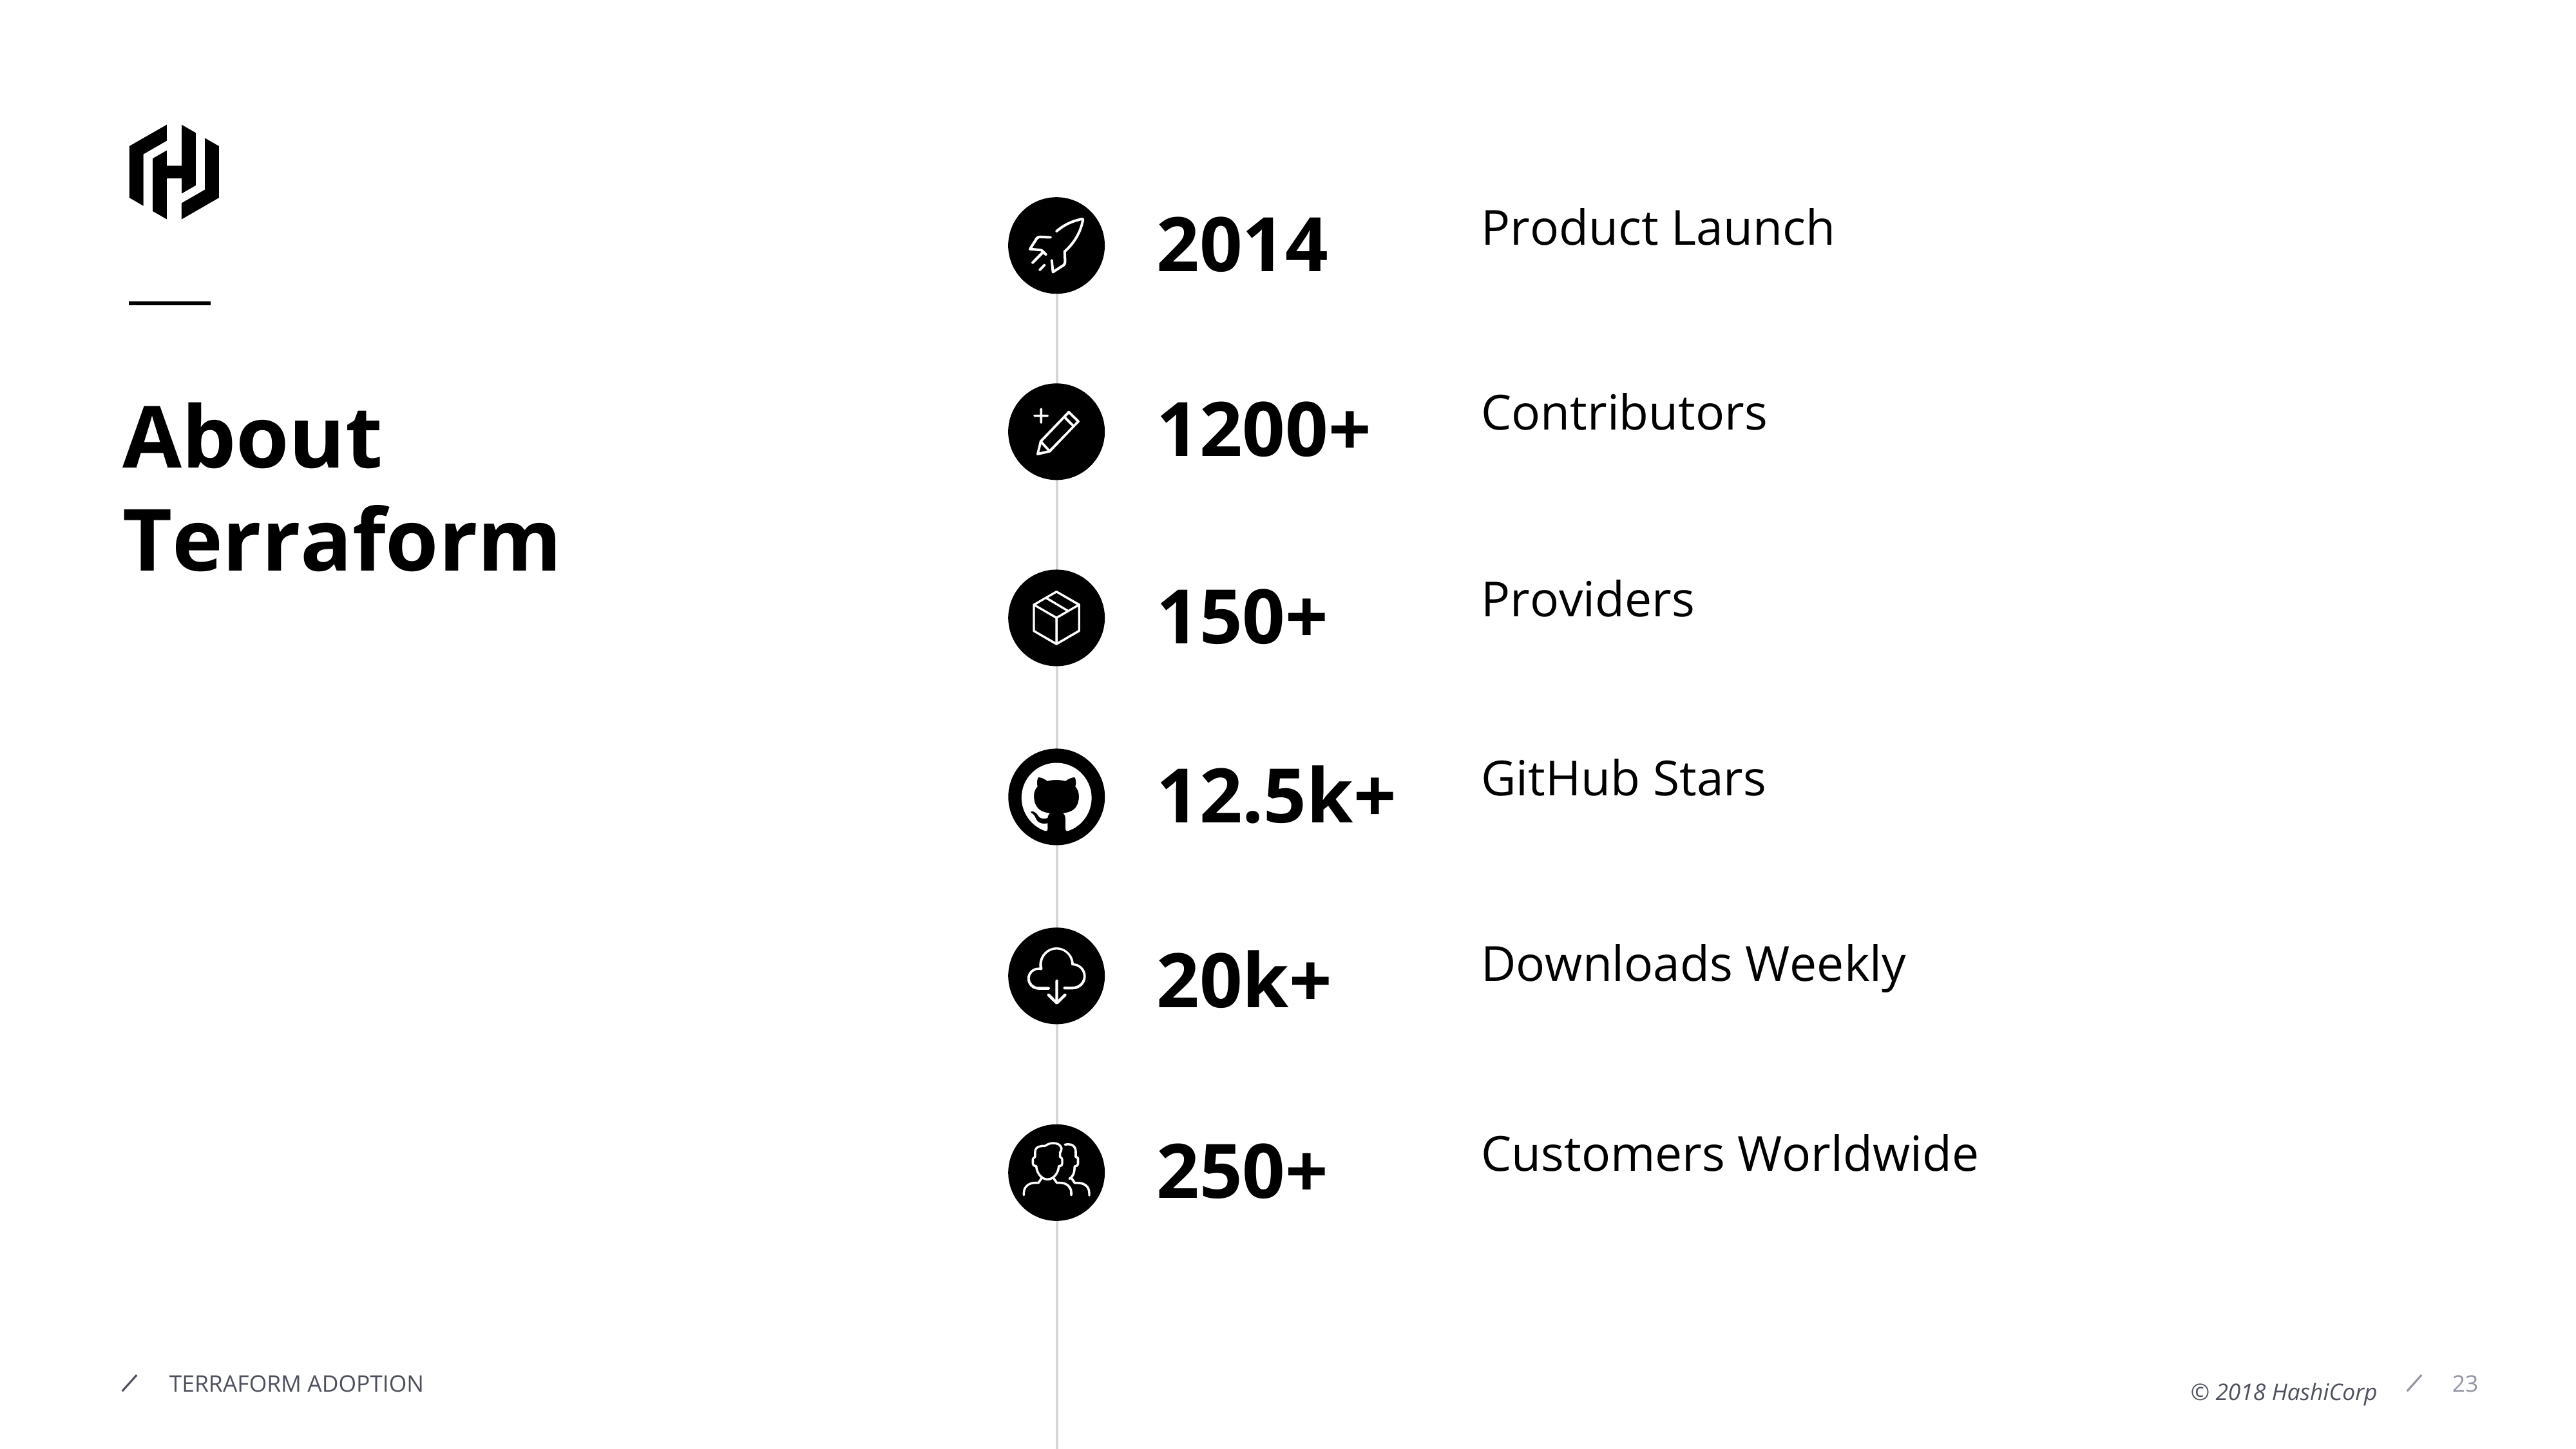

2014
Product Launch

About Terraform
1200+
Contributors

150+
Providers

12.5k+
GitHub Stars

20k+
Downloads Weekly
250+
Customers Worldwide

23
TERRAFORM ADOPTION